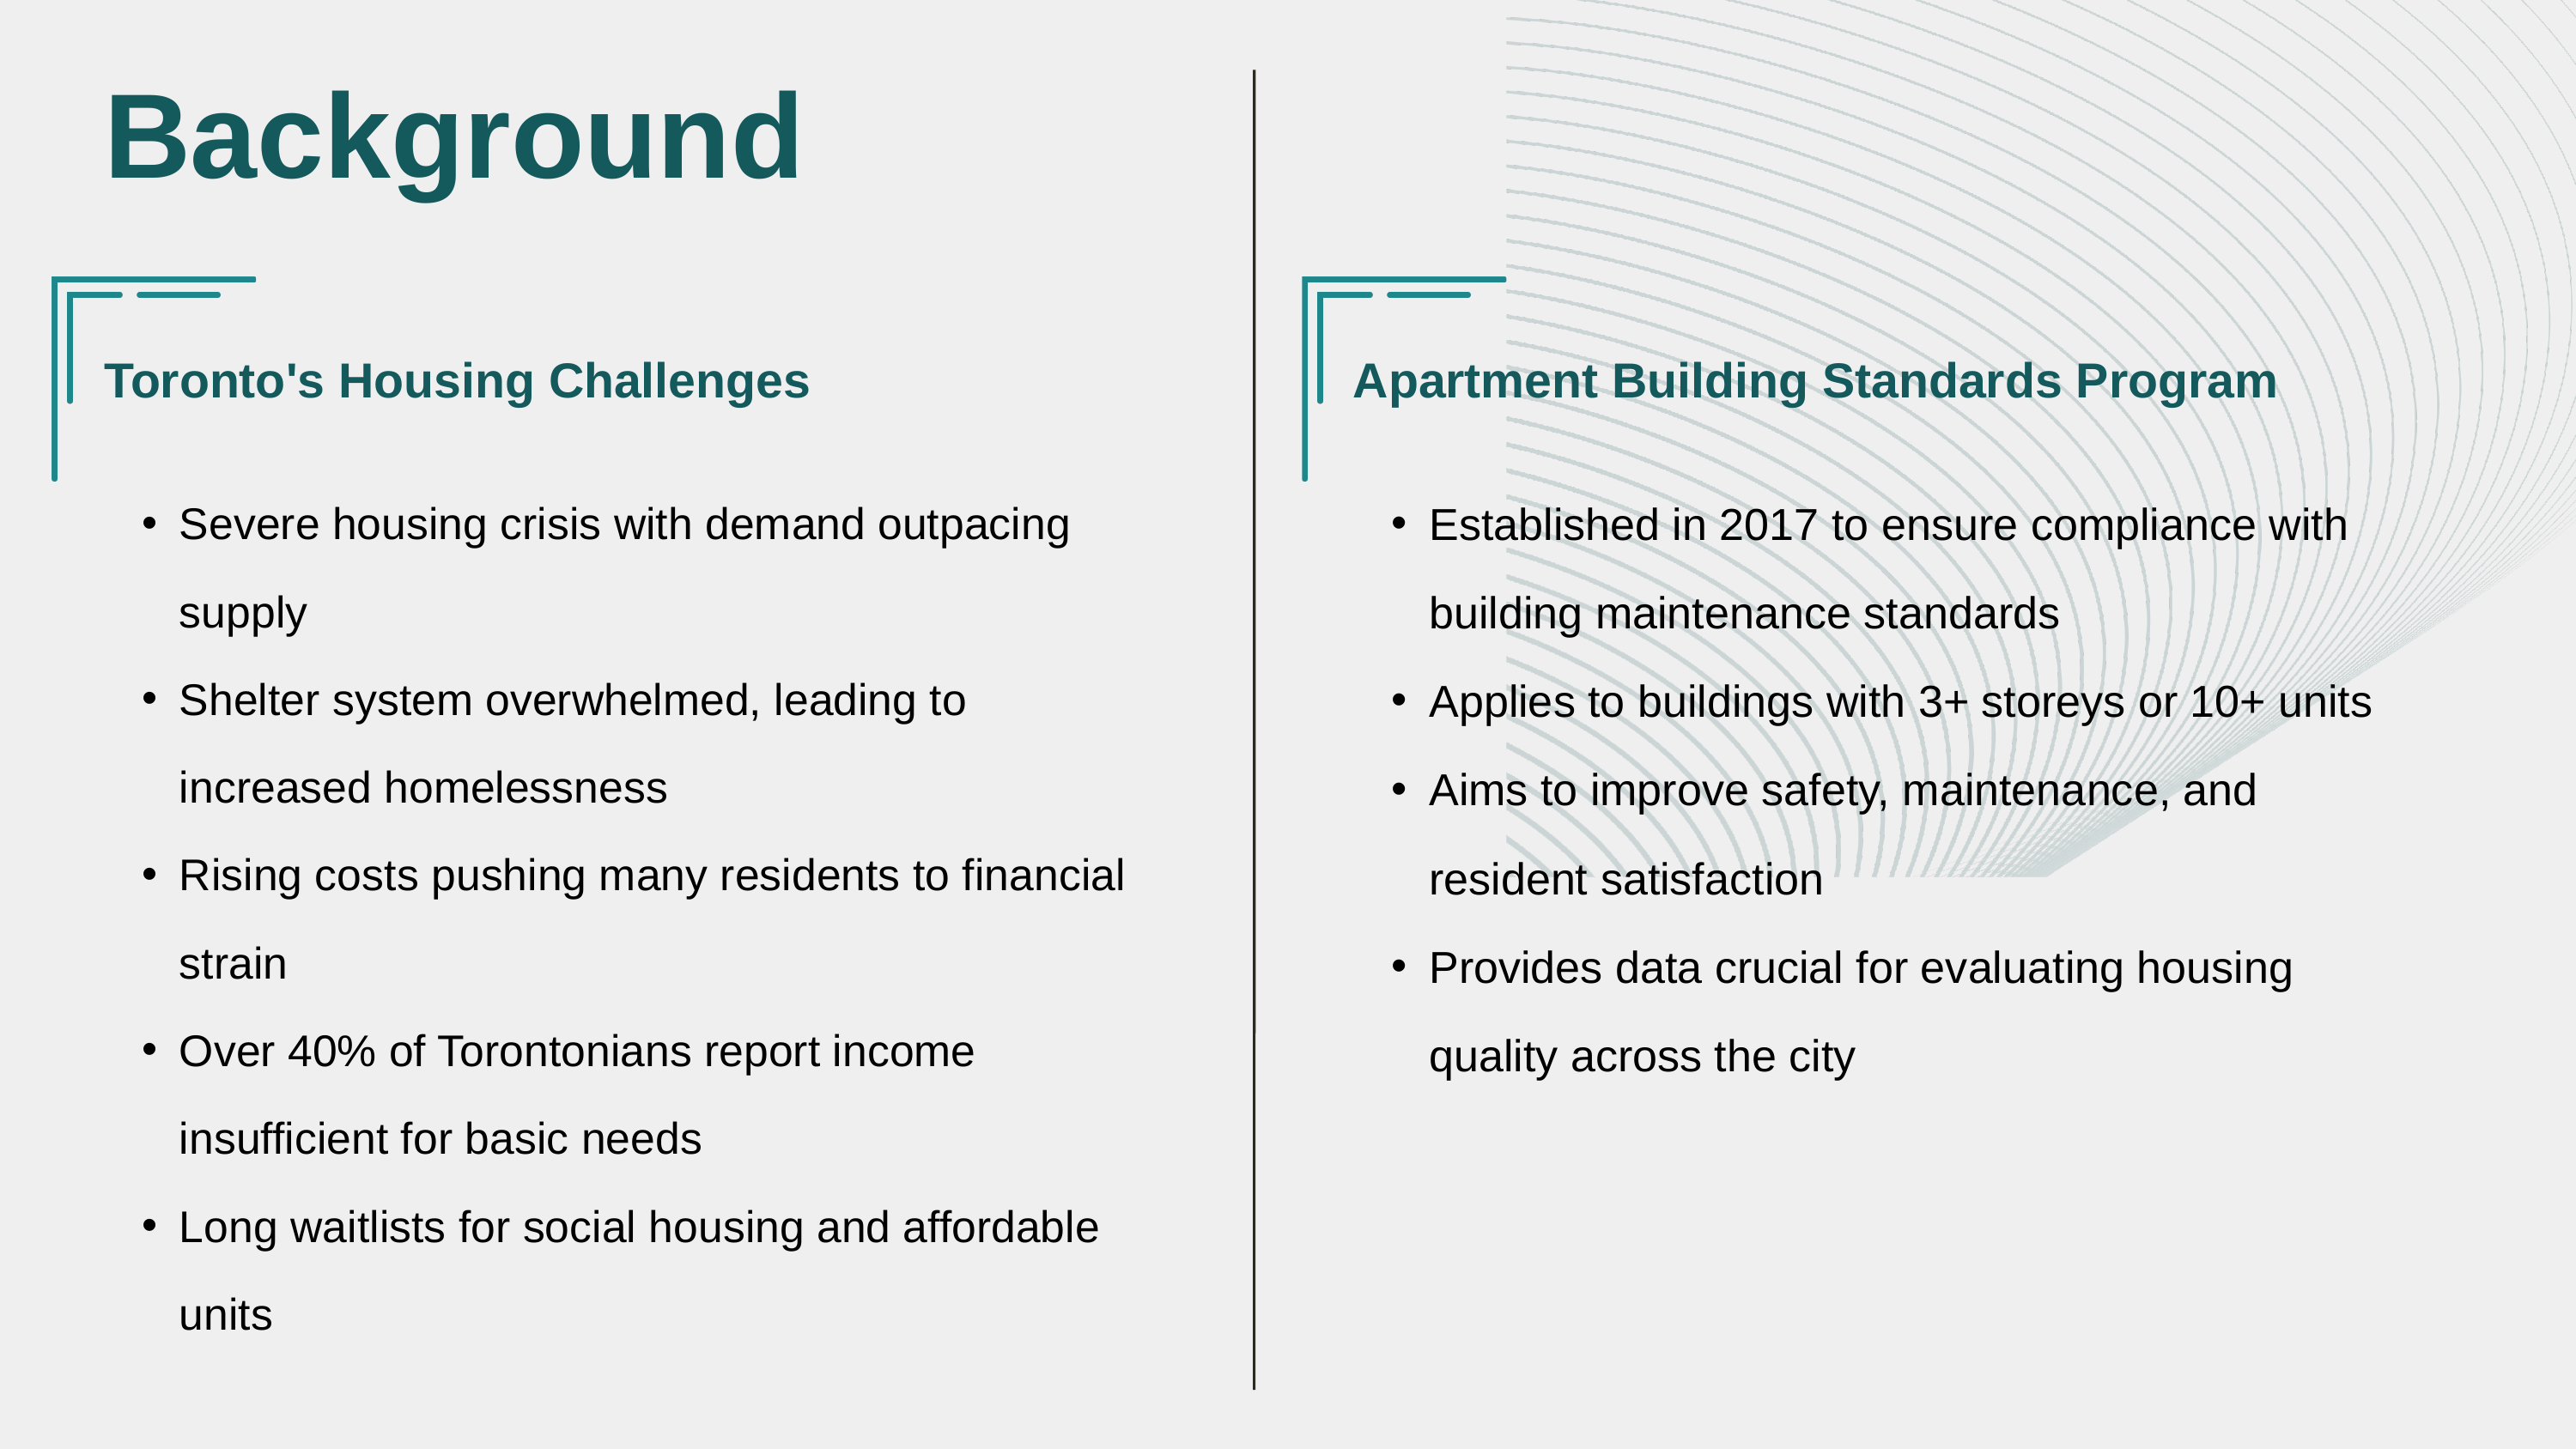

Background

Toronto's Housing Challenges
Apartment Building Standards Program
Severe housing crisis with demand outpacing supply
Shelter system overwhelmed, leading to increased homelessness
Rising costs pushing many residents to financial strain
Over 40% of Torontonians report income insufficient for basic needs
Long waitlists for social housing and affordable units
Established in 2017 to ensure compliance with building maintenance standards
Applies to buildings with 3+ storeys or 10+ units
Aims to improve safety, maintenance, and resident satisfaction
Provides data crucial for evaluating housing quality across the city